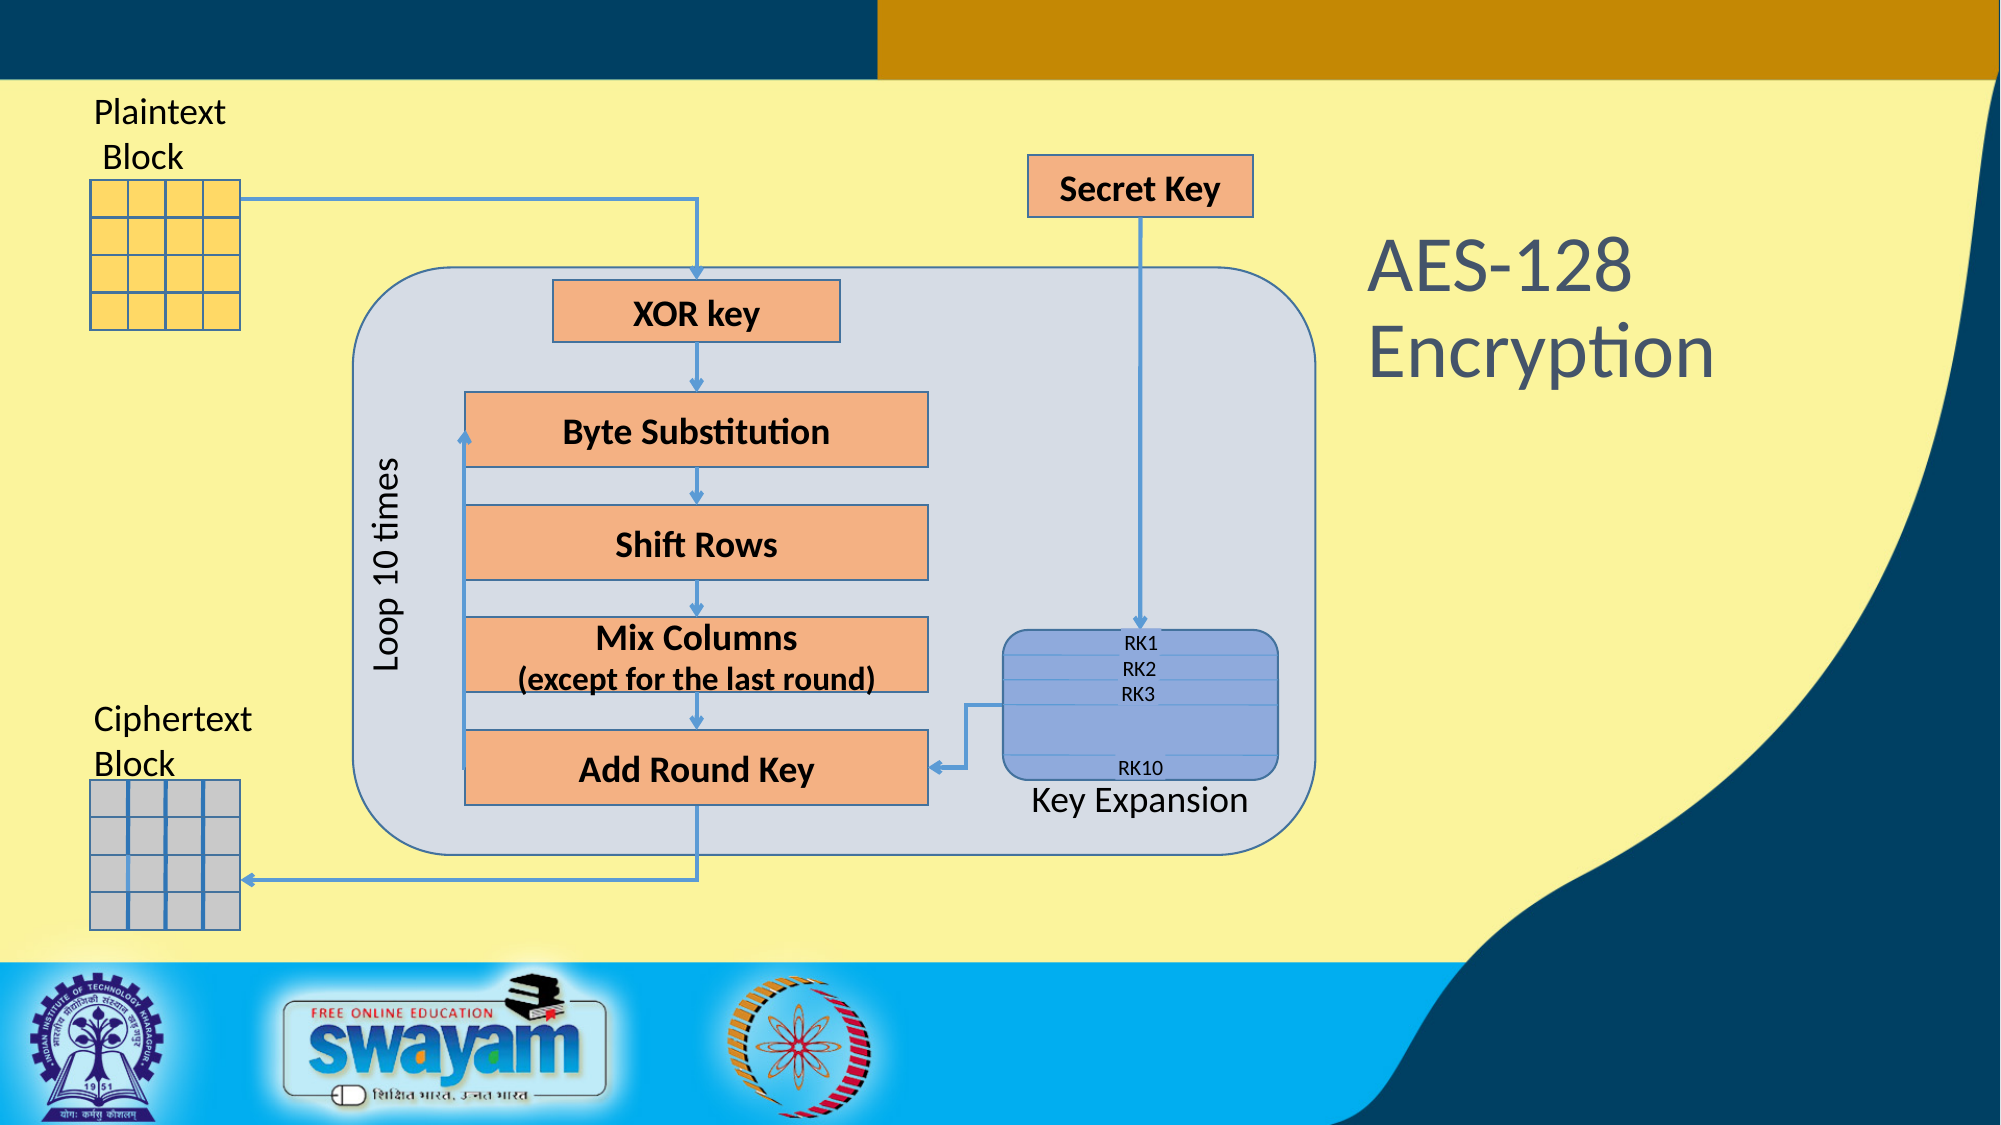

Plaintext
 Block
Secret Key

AES-128 Encryption

XOR key

Byte Substitution
Loop 10 times
Shift Rows
Mix Columns
(except for the last round)
RK1

RK2
RK3
RK10
Ciphertext
Block
Add Round Key
Key Expansion